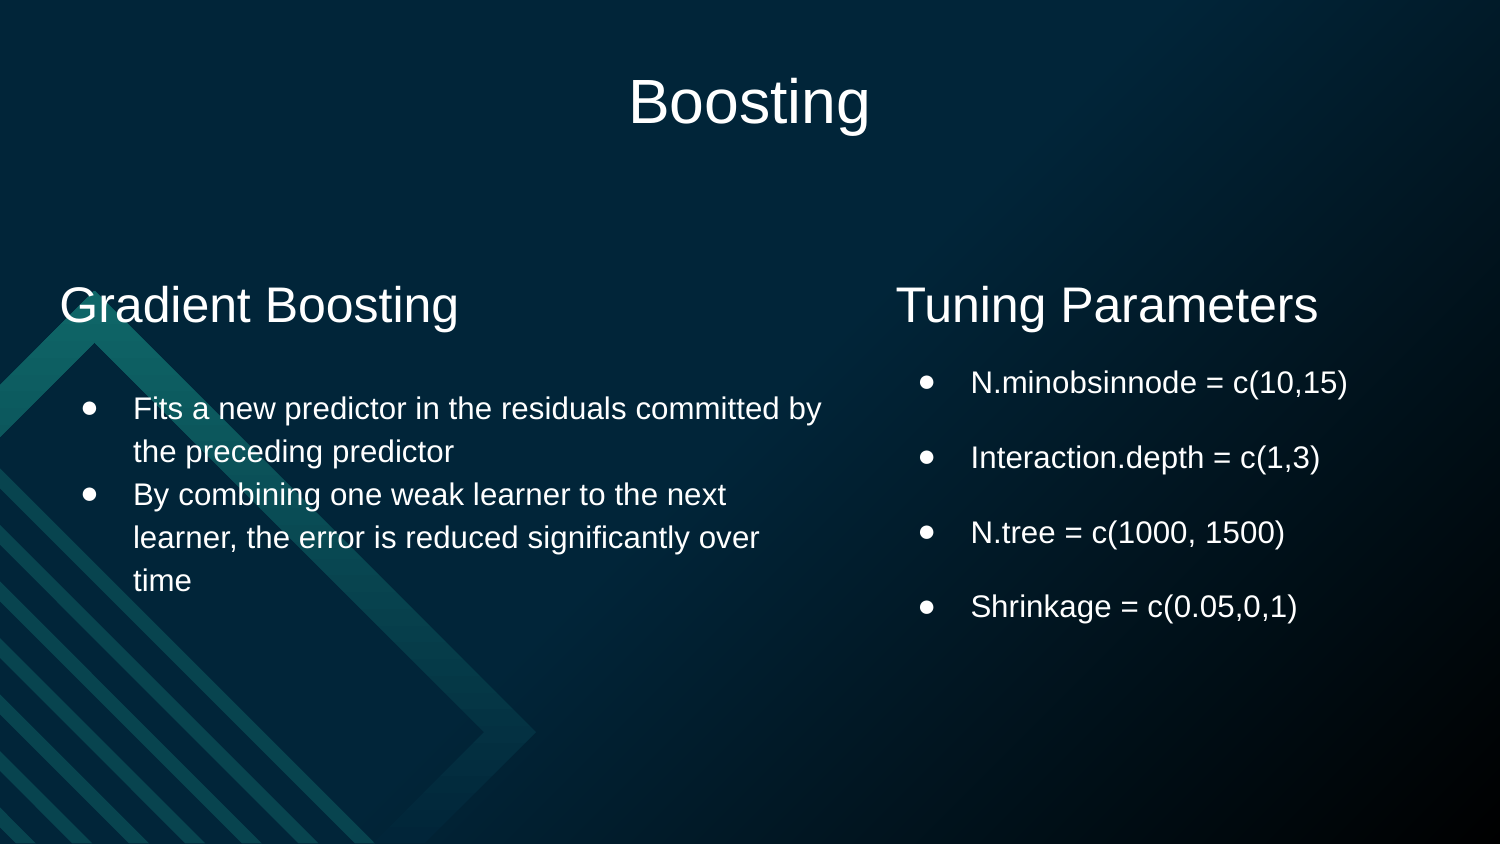

# Boosting
Gradient Boosting
Tuning Parameters
N.minobsinnode = c(10,15)

Interaction.depth = c(1,3)

N.tree = c(1000, 1500)

Shrinkage = c(0.05,0,1)
Fits a new predictor in the residuals committed by the preceding predictor
By combining one weak learner to the next learner, the error is reduced significantly over time